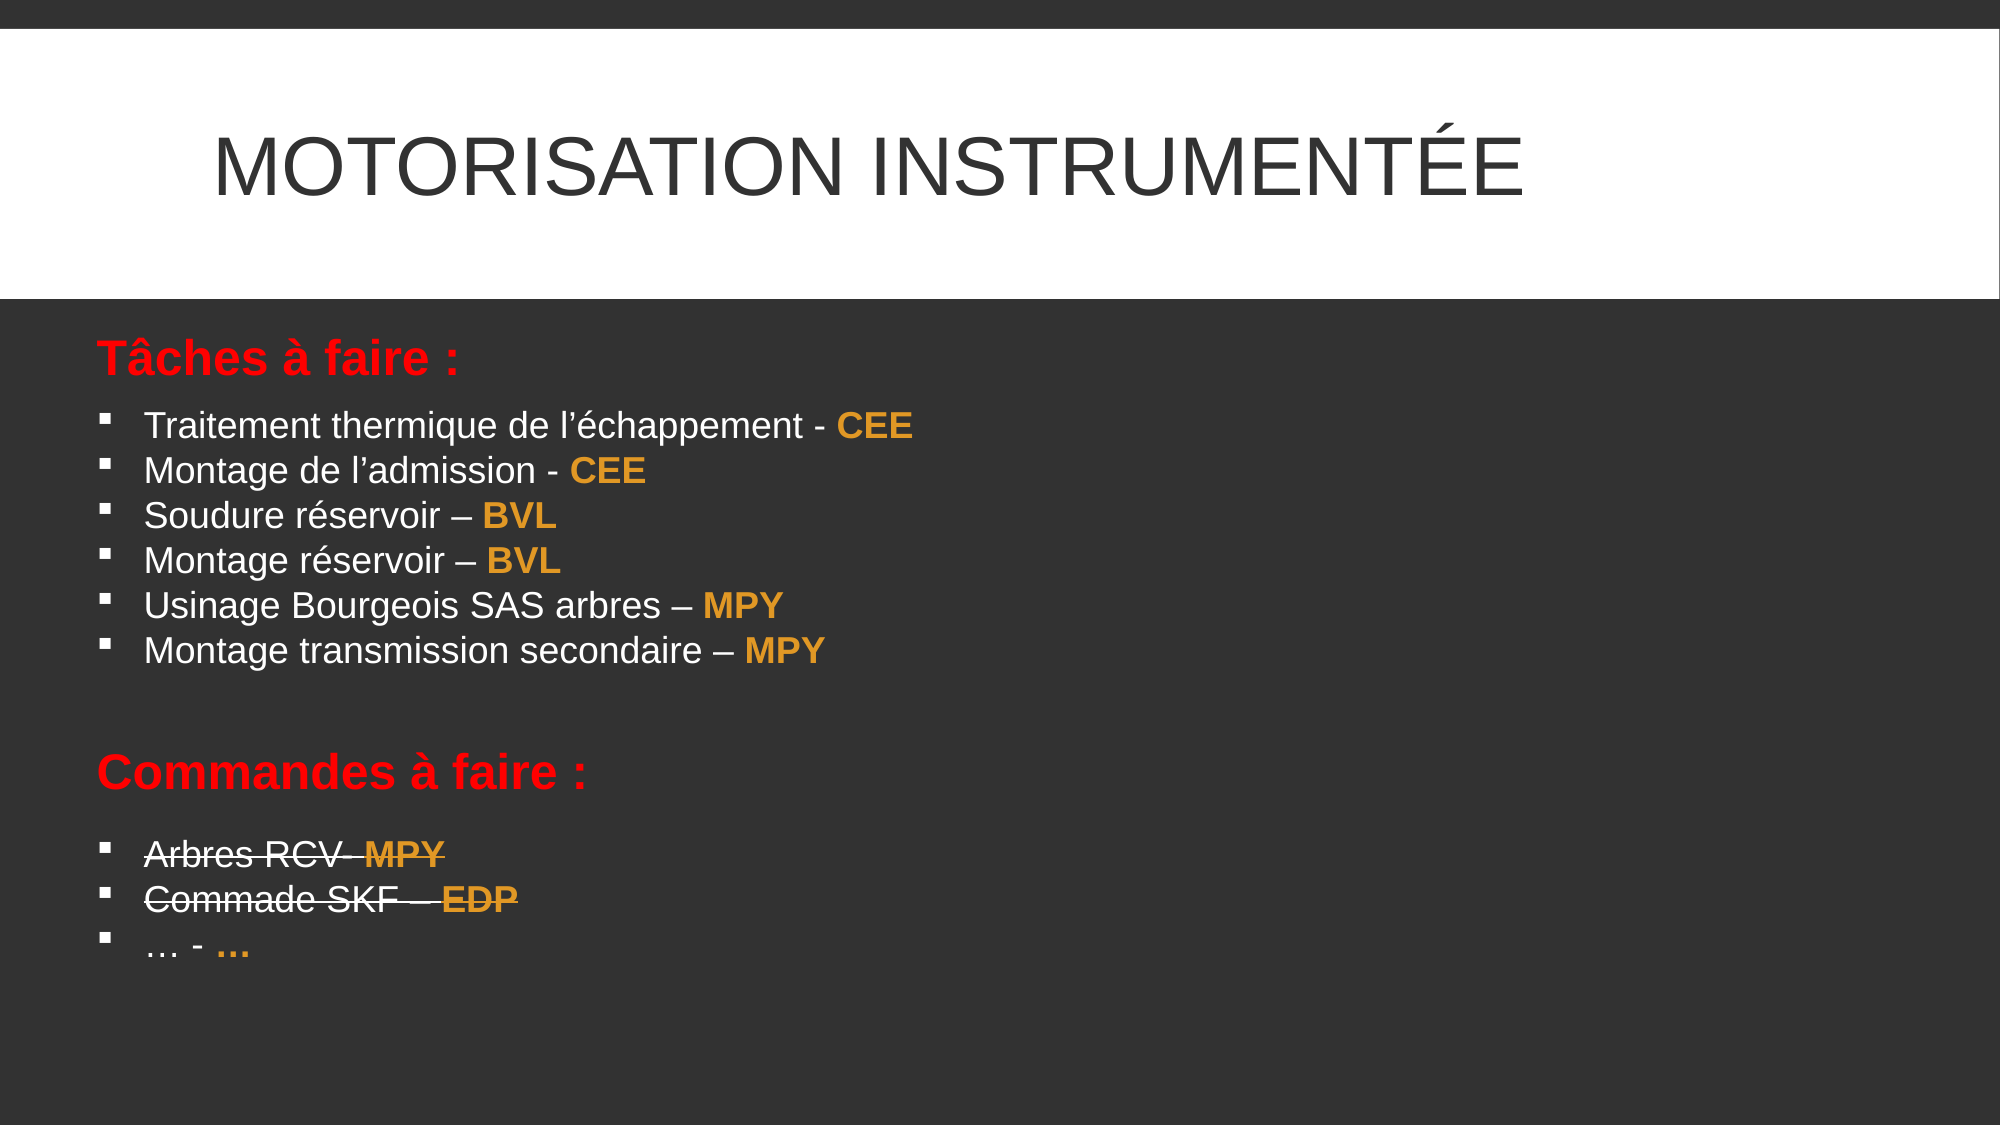

# Motorisation instrumentée
Tâches à faire :
Traitement thermique de l’échappement - CEE
Montage de l’admission - CEE
Soudure réservoir – BVL
Montage réservoir – BVL
Usinage Bourgeois SAS arbres – MPY
Montage transmission secondaire – MPY
Commandes à faire :
Arbres RCV- MPY
Commade SKF – EDP
… - …